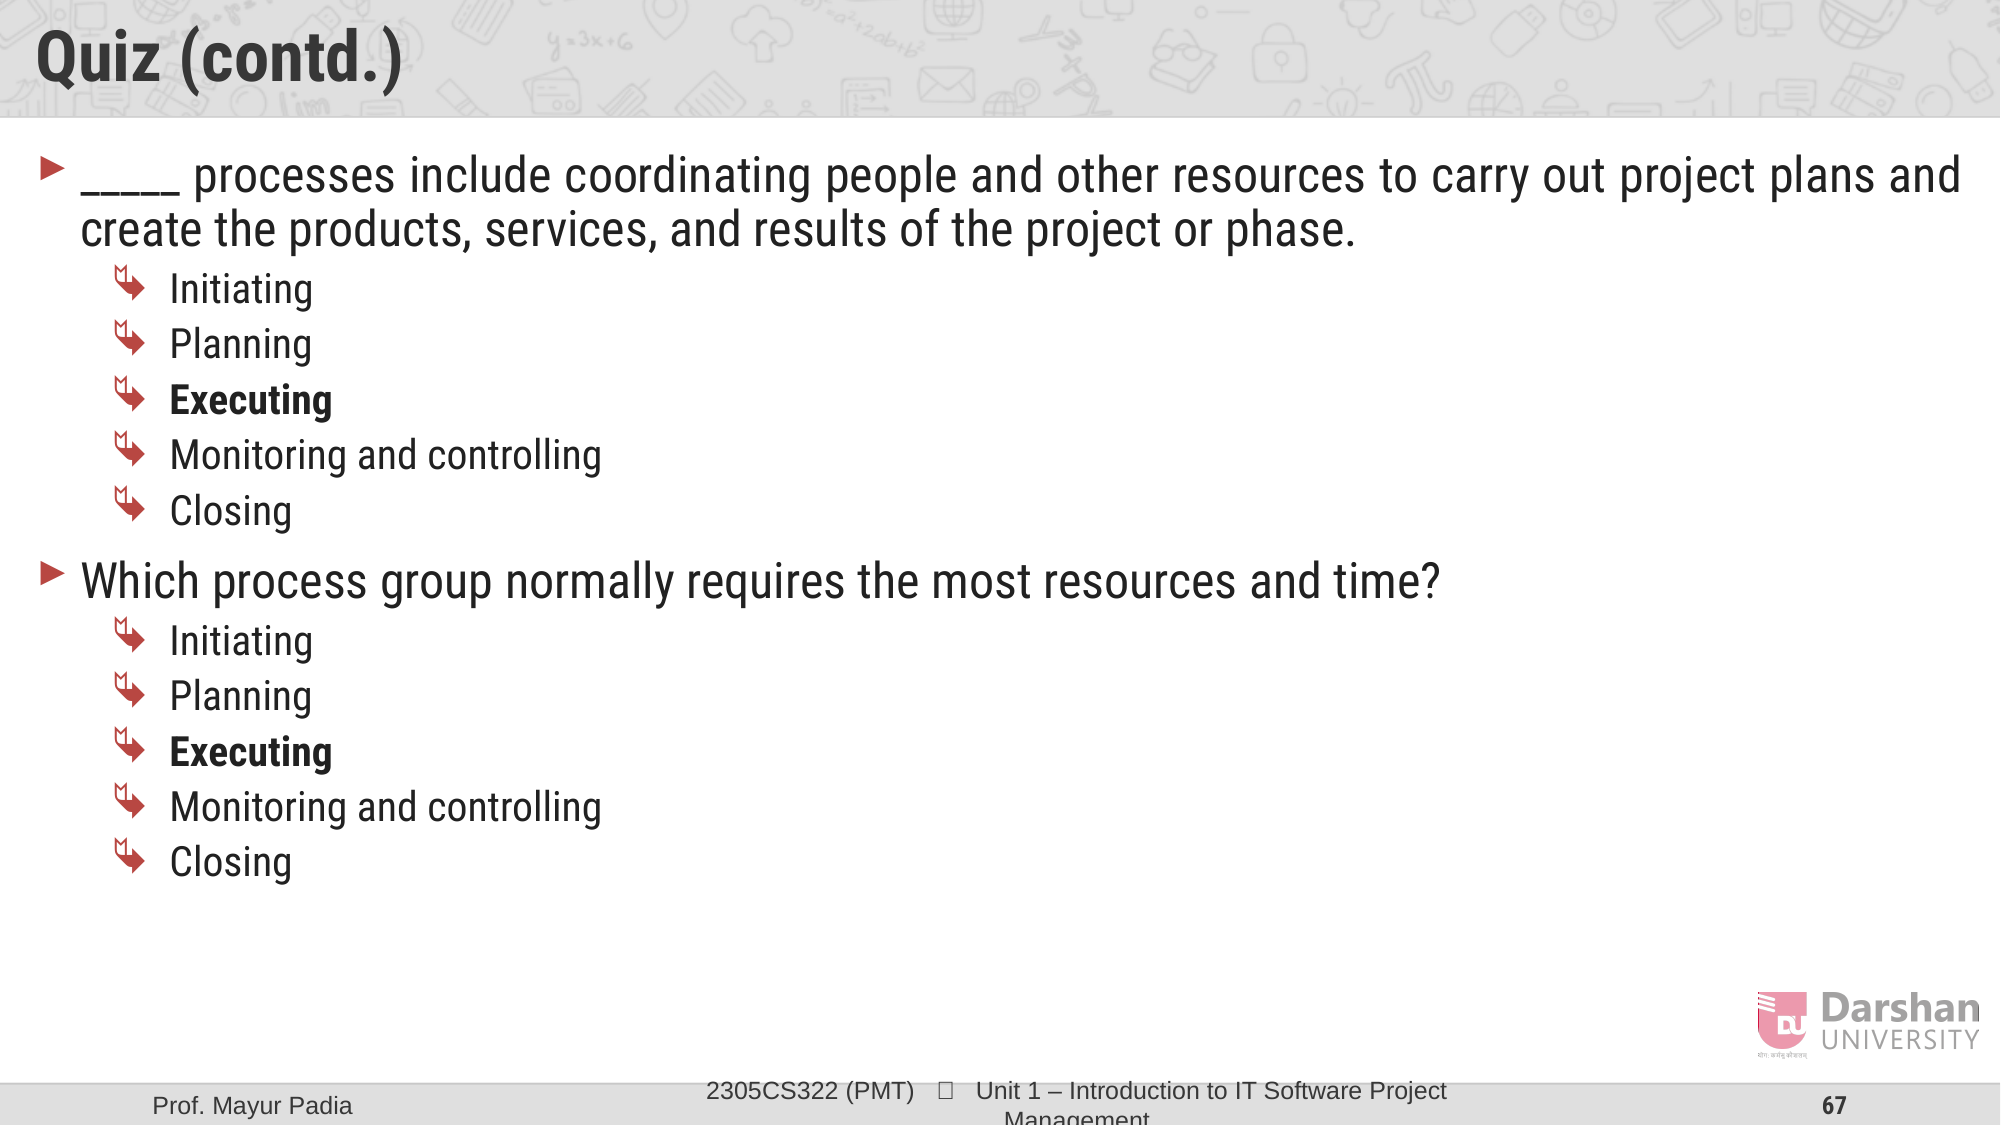

# Quiz (contd.)
_____ processes include coordinating people and other resources to carry out project plans and create the products, services, and results of the project or phase.
Initiating
Planning
Executing
Monitoring and controlling
Closing
Which process group normally requires the most resources and time?
Initiating
Planning
Executing
Monitoring and controlling
Closing